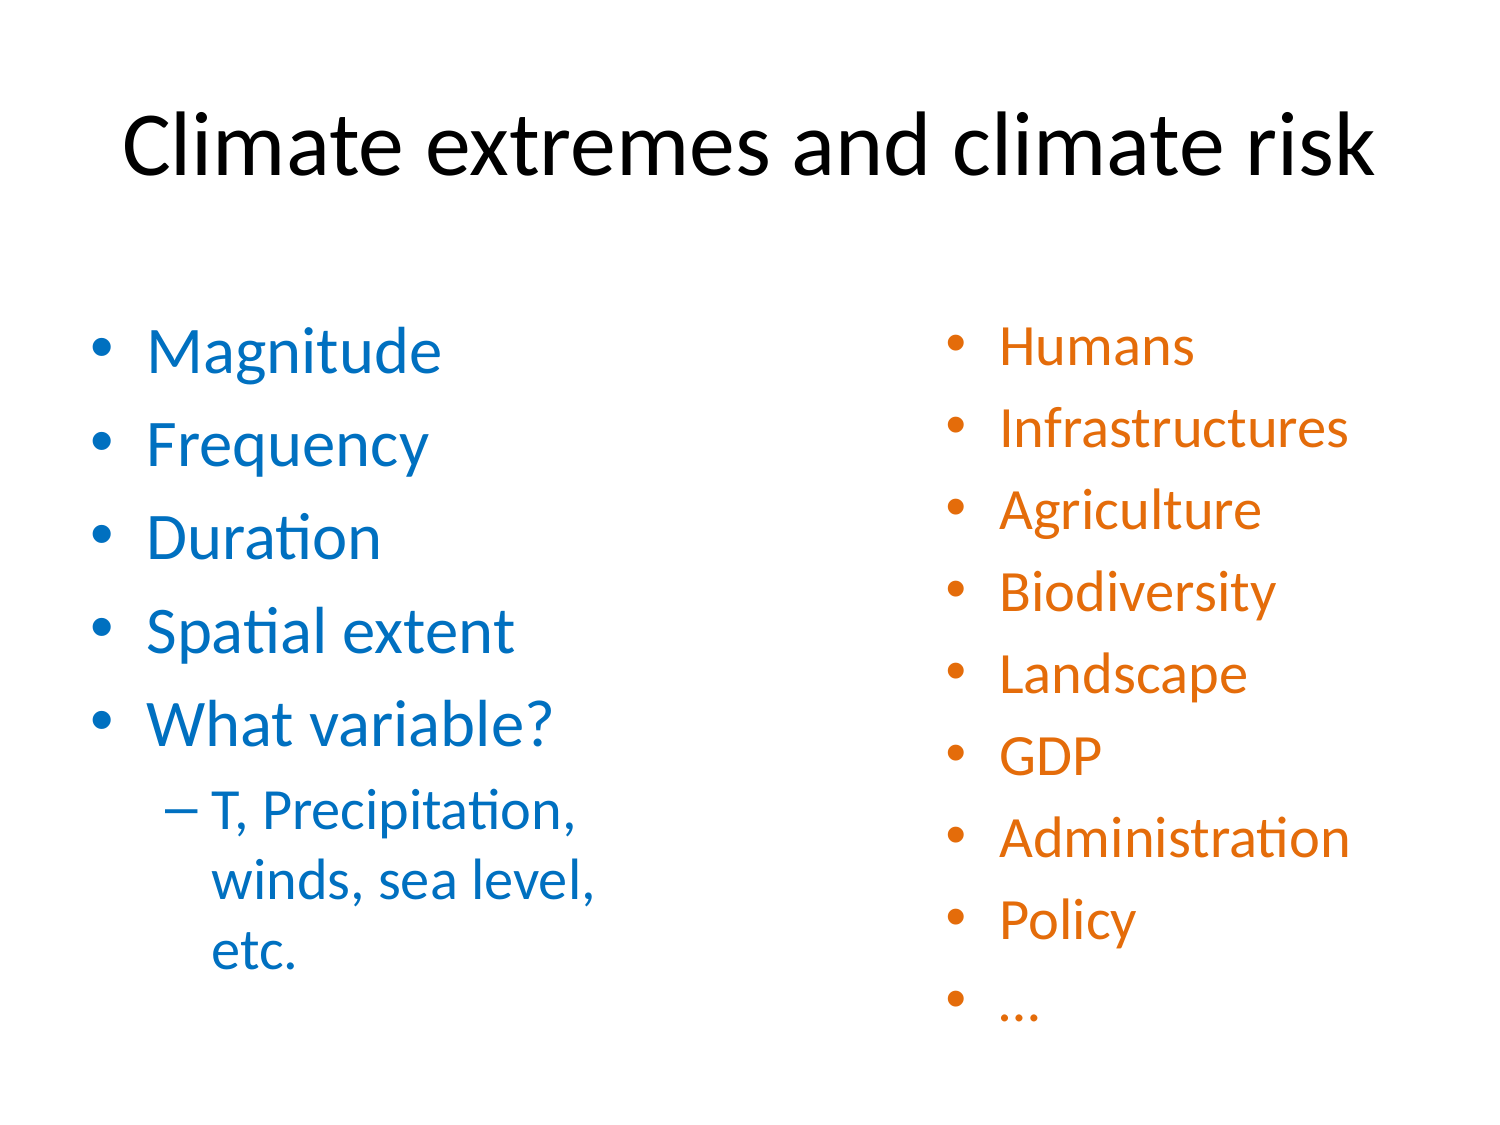

# Climate extremes and climate risk
Humans
Infrastructures
Agriculture
Biodiversity
Landscape
GDP
Administration
Policy
…
Magnitude
Frequency
Duration
Spatial extent
What variable?
T, Precipitation, winds, sea level, etc.